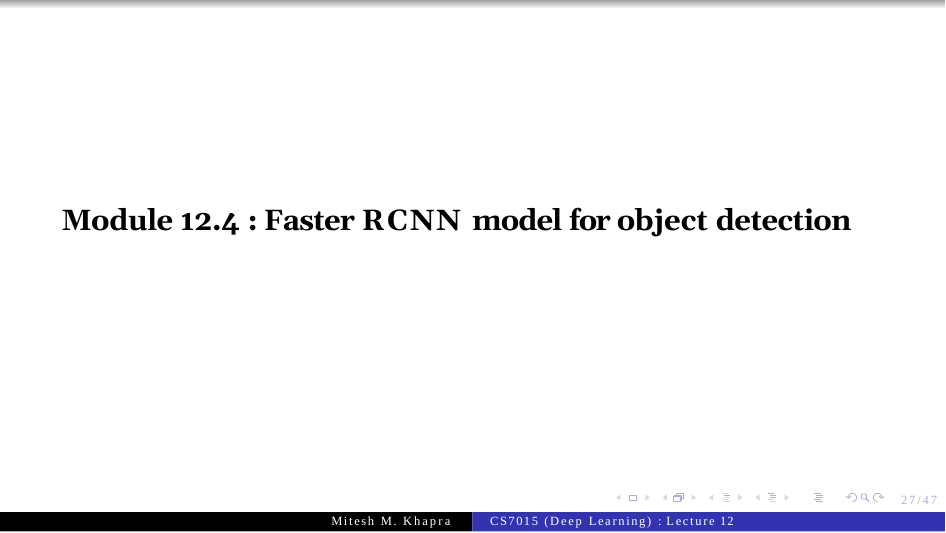

Module 12.4 : Faster RCNN model for object detection
27/47

Mitesh M. Khapra
CS7015 (Deep Learning) : Lecture 12